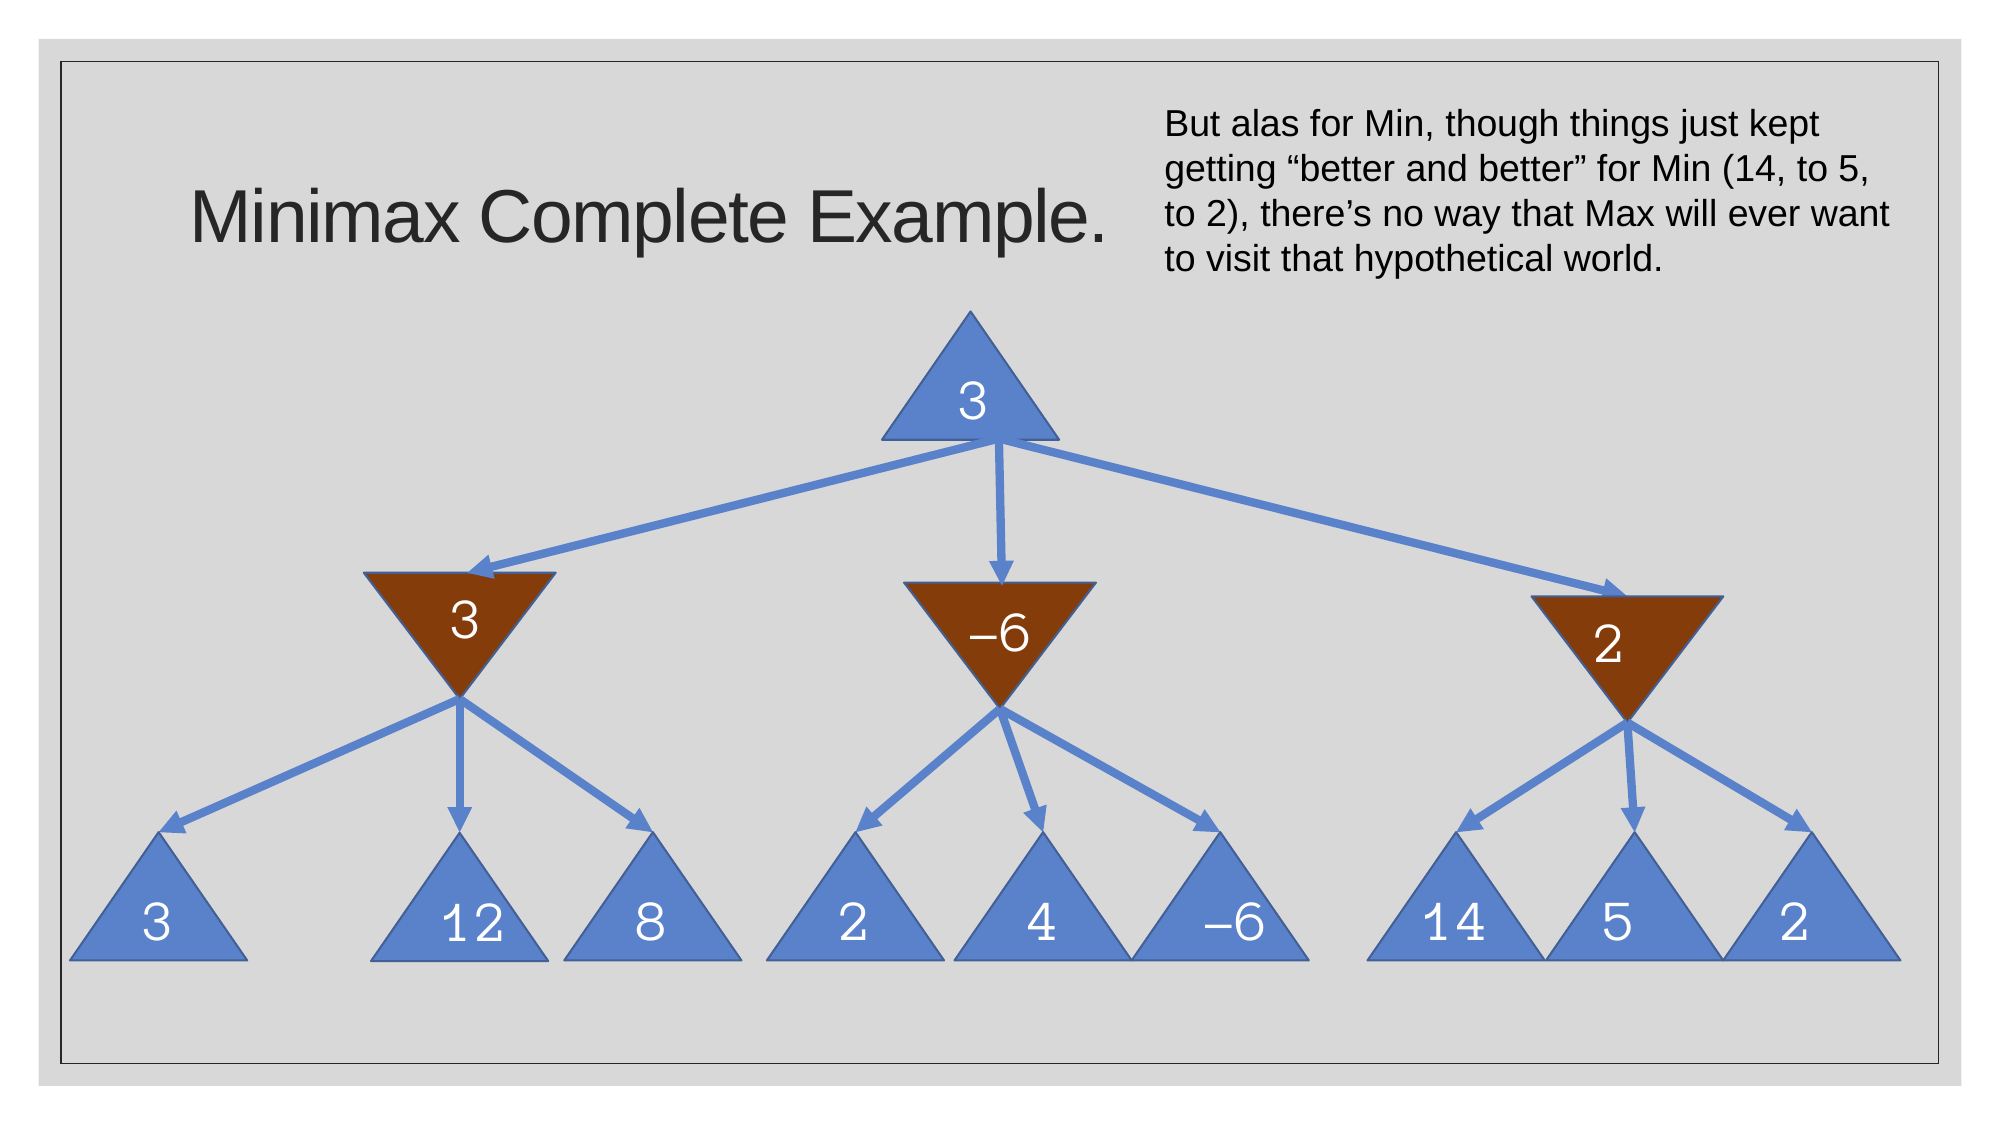

But alas for Min, though things just kept getting “better and better” for Min (14, to 5, to 2), there’s no way that Max will ever want to visit that hypothetical world.

# Minimax Complete Example.

3

3

-6

2

3

8

2

4

-6

14

5

2

12